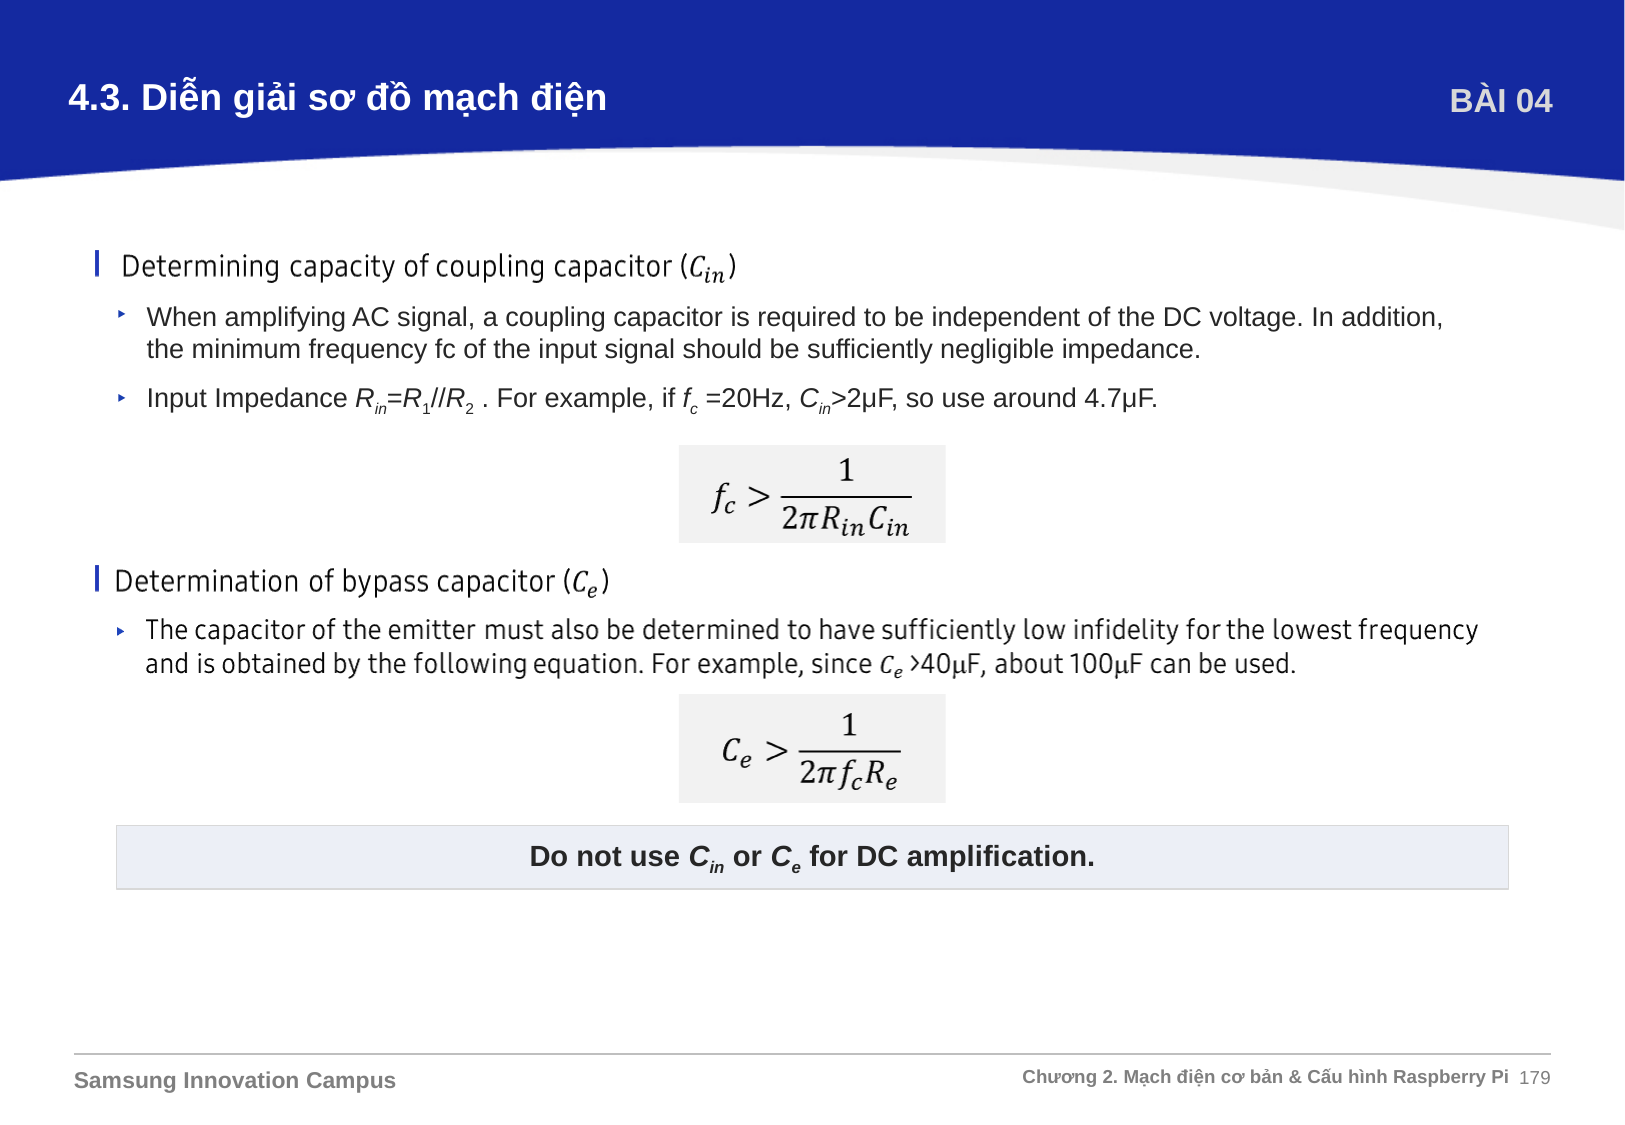

4.3. Diễn giải sơ đồ mạch điện
BÀI 04

When amplifying AC signal, a coupling capacitor is required to be independent of the DC voltage. In addition, the minimum frequency fc of the input signal should be sufficiently negligible impedance.
Input Impedance Rin=R1//R2 . For example, if fc =20Hz, Cin>2μF, so use around 4.7μF.

Do not use Cin or Ce for DC amplification.